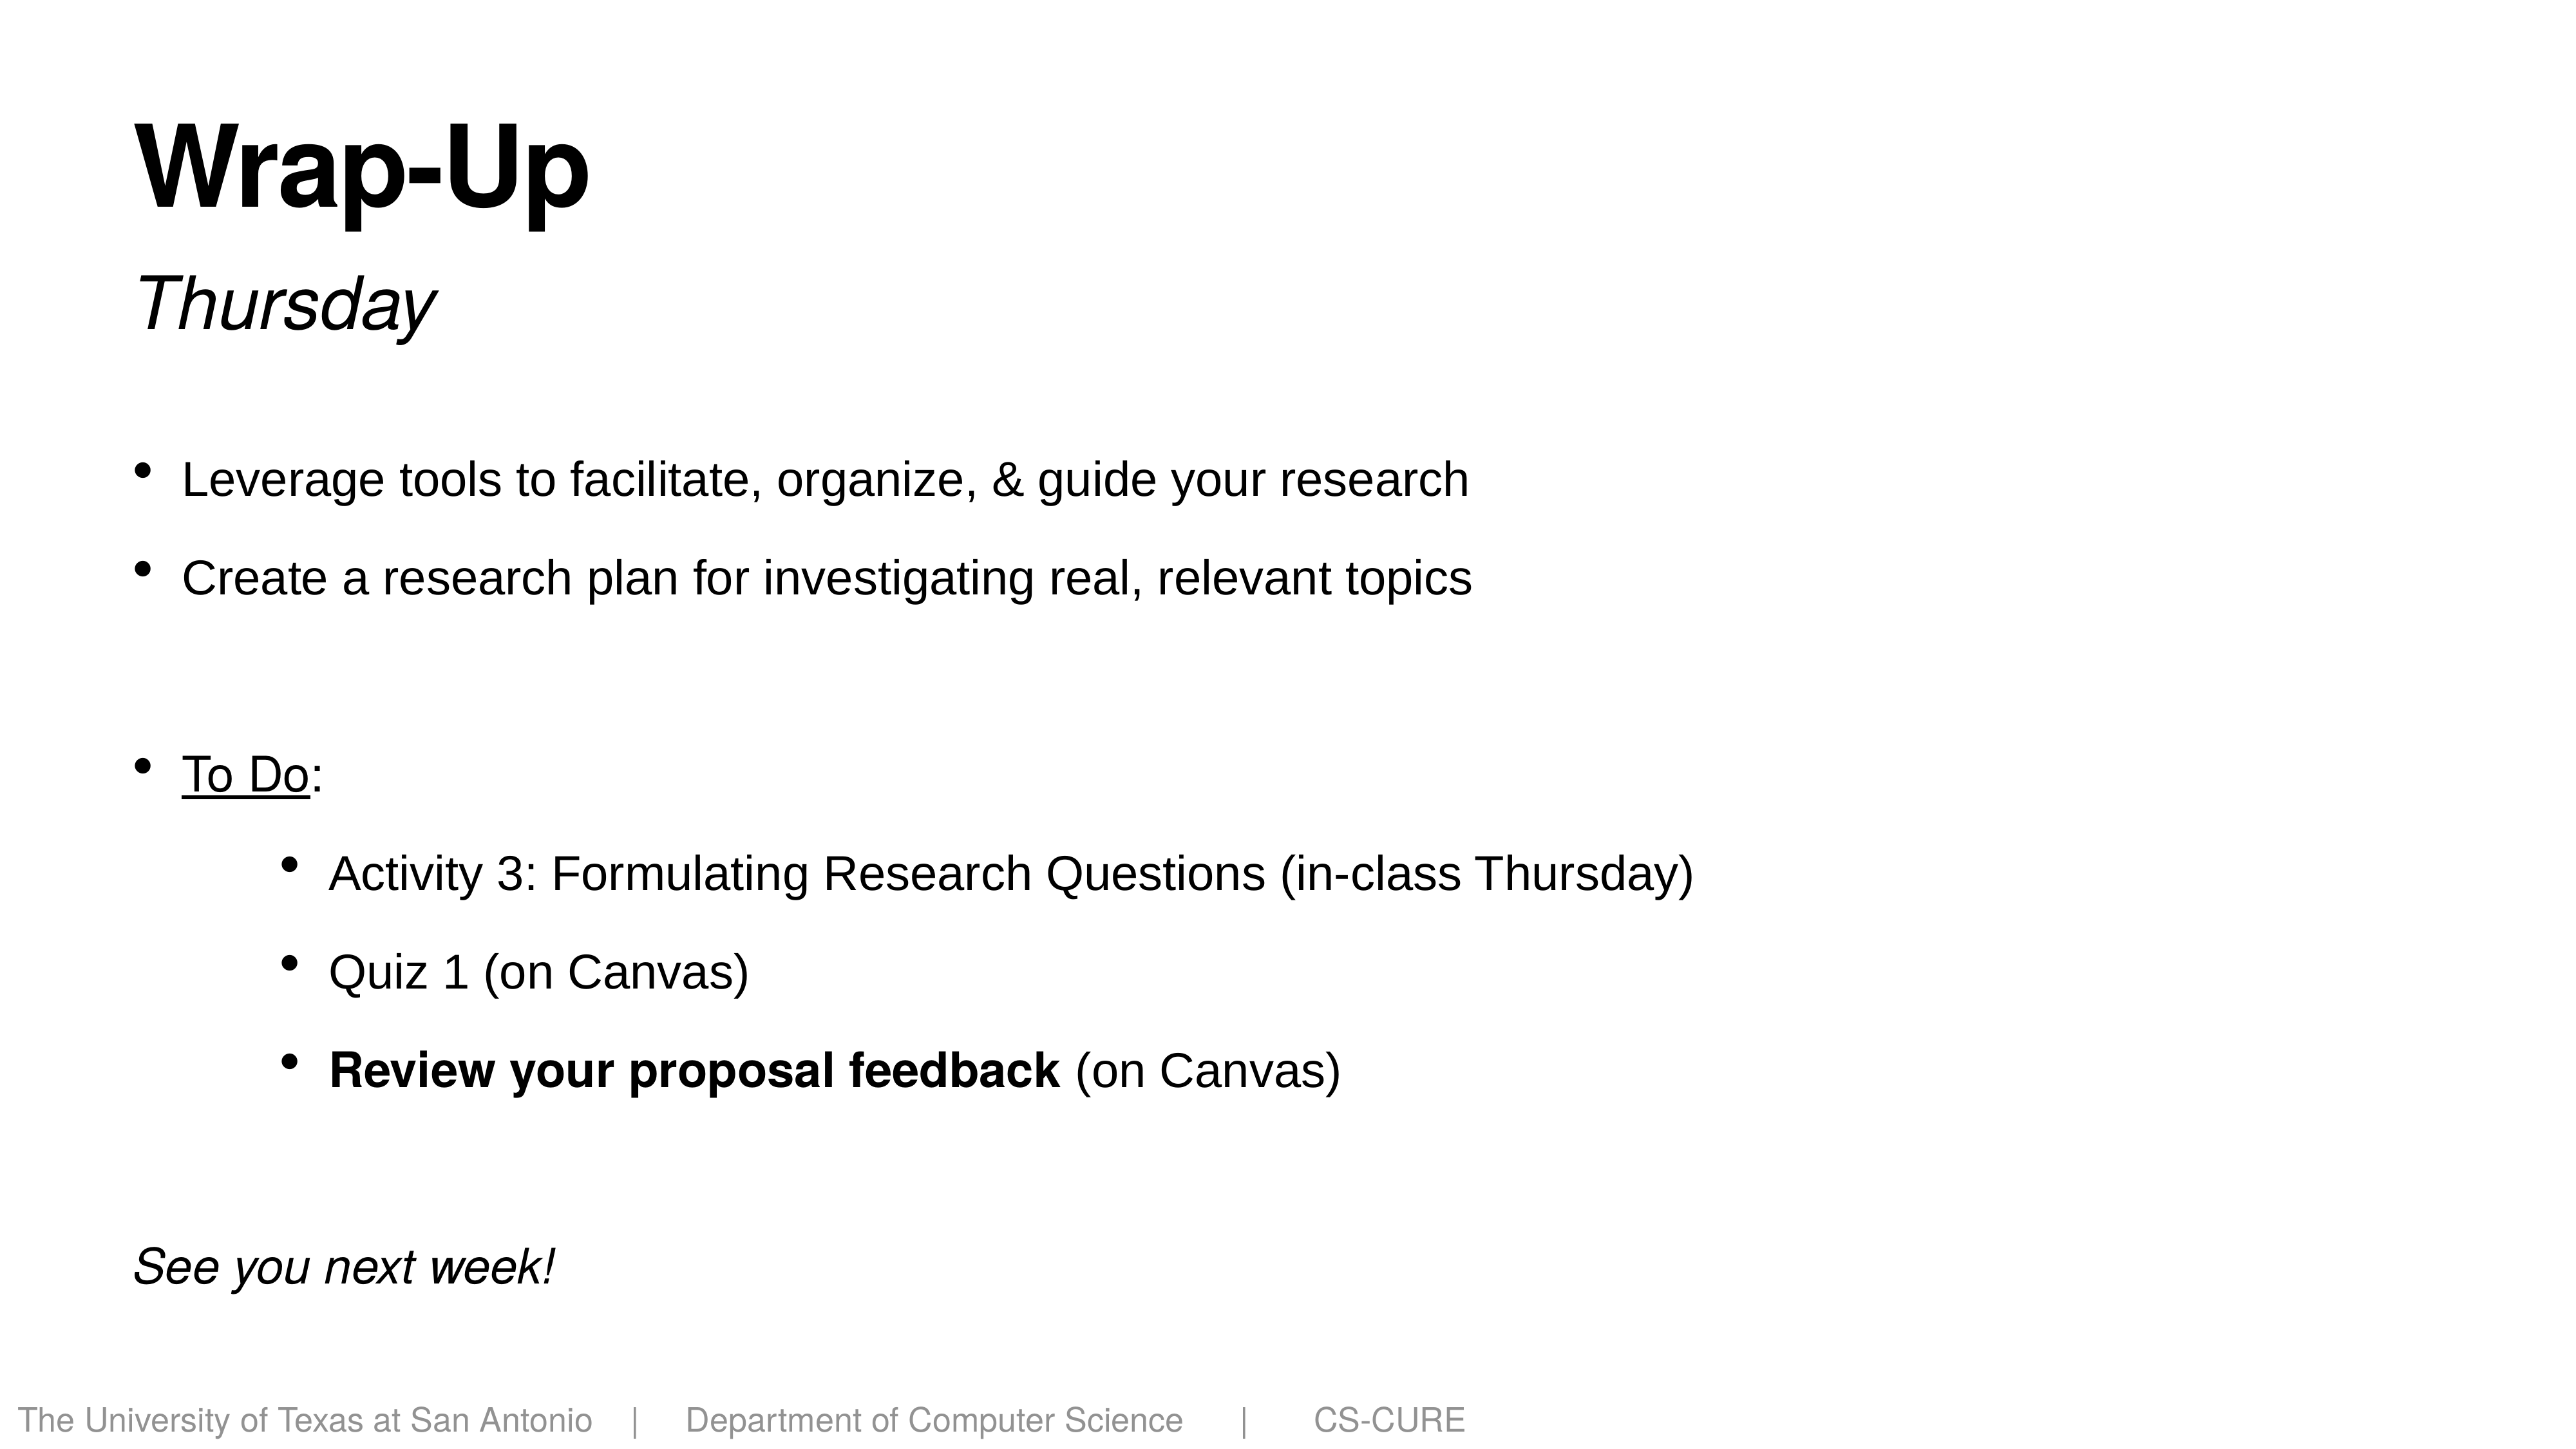

# Wrap-Up
Thursday
Leverage tools to facilitate, organize, & guide your research
Create a research plan for investigating real, relevant topics

To Do:
Activity 3: Formulating Research Questions (in-class Thursday)
Quiz 1 (on Canvas)
Review your proposal feedback (on Canvas)

See you next week!
29